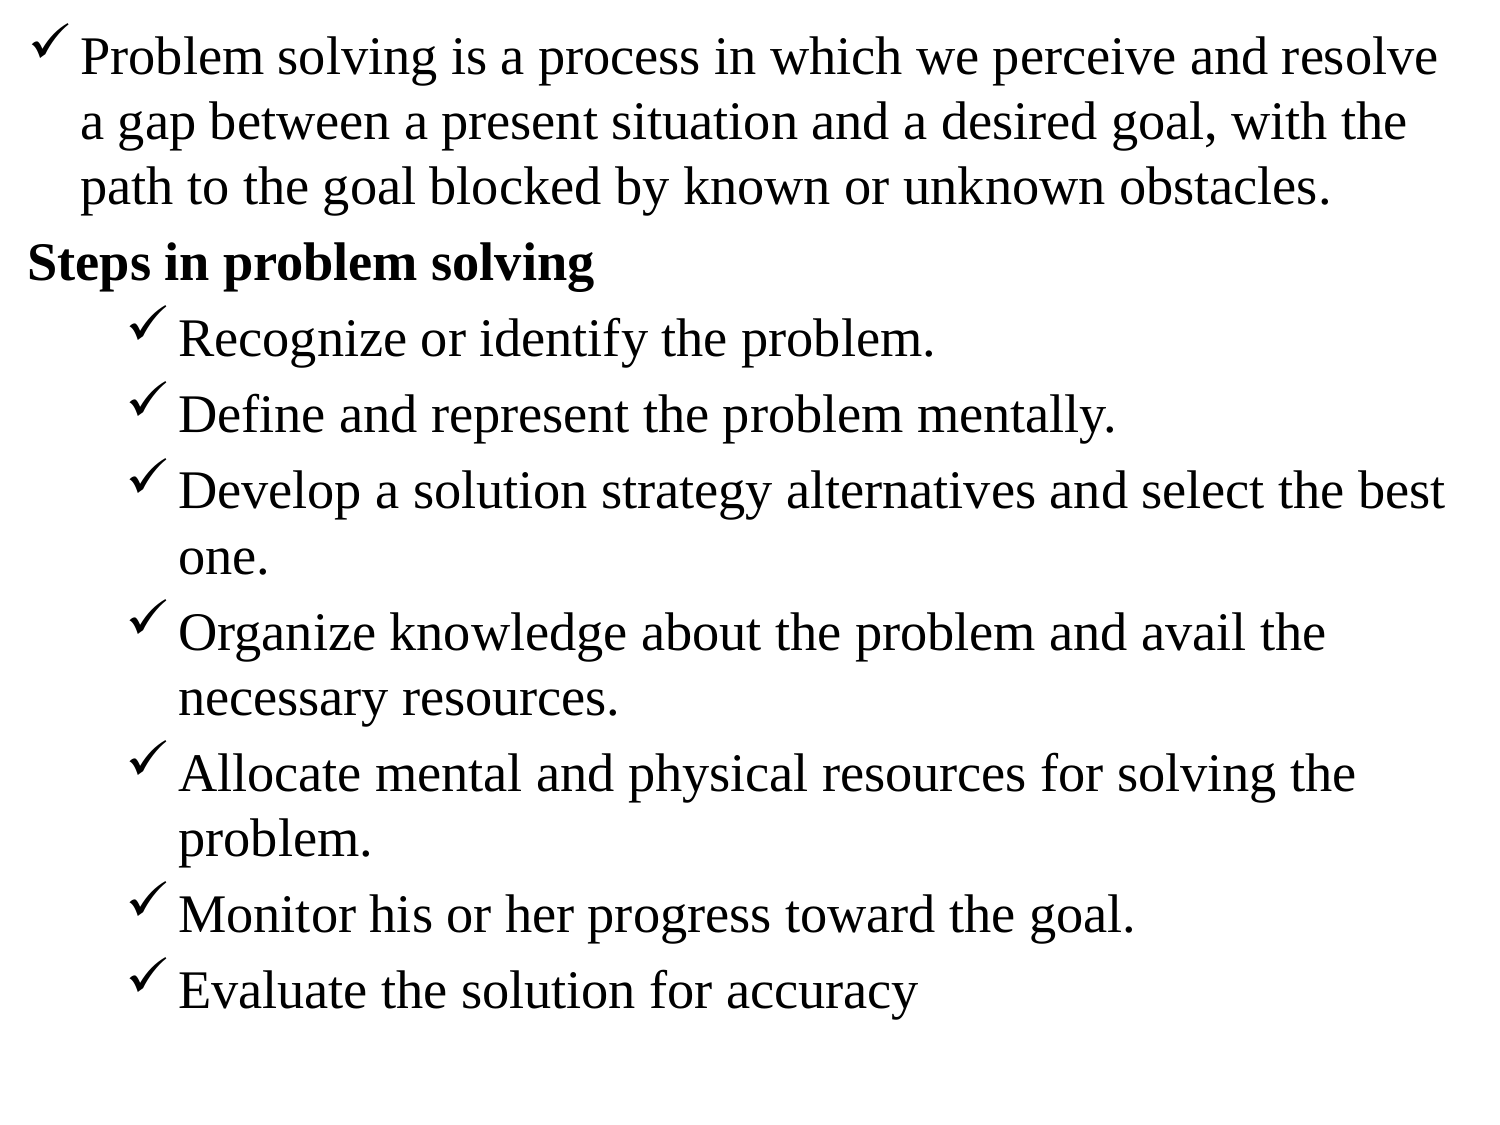

Problem solving is a process in which we perceive and resolve a gap between a present situation and a desired goal, with the path to the goal blocked by known or unknown obstacles.
Steps in problem solving
Recognize or identify the problem.
Define and represent the problem mentally.
Develop a solution strategy alternatives and select the best one.
Organize knowledge about the problem and avail the necessary resources.
Allocate mental and physical resources for solving the problem.
Monitor his or her progress toward the goal.
Evaluate the solution for accuracy